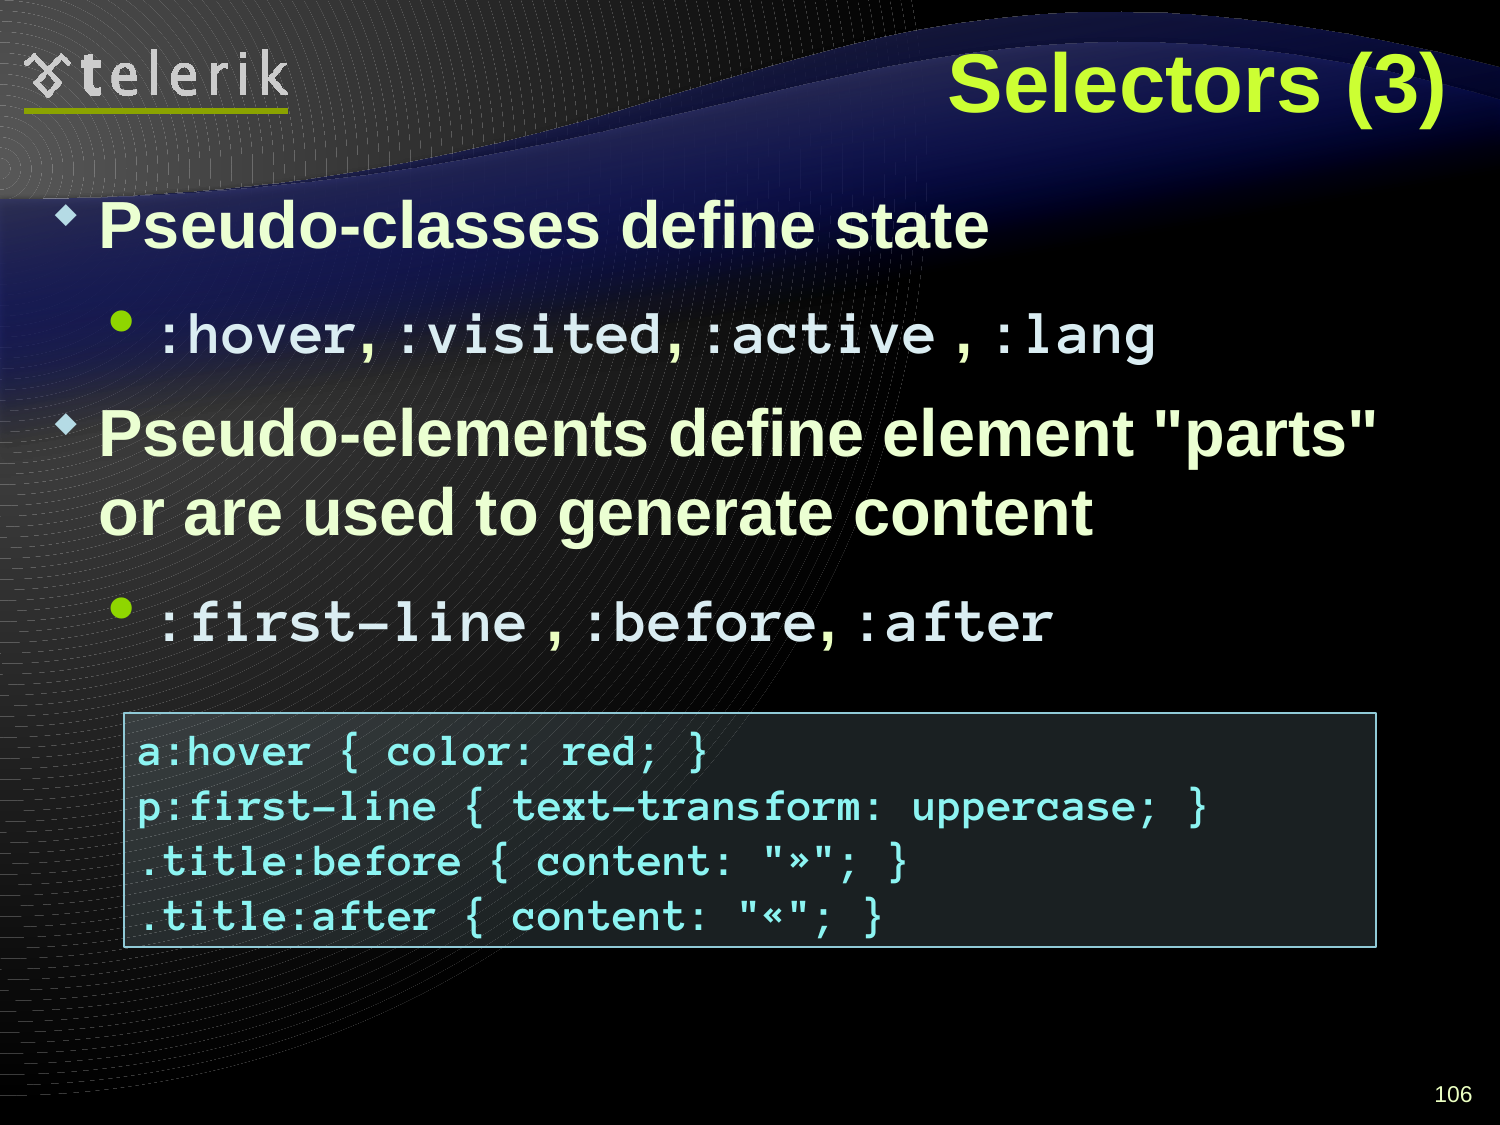

# Selectors (3)
Pseudo-classes define state
:hover, :visited, :active , :lang
Pseudo-elements define element "parts" or are used to generate content
:first-line , :before, :after
a:hover { color: red; }
p:first-line { text-transform: uppercase; }
.title:before { content: "»"; }
.title:after { content: "«"; }
106